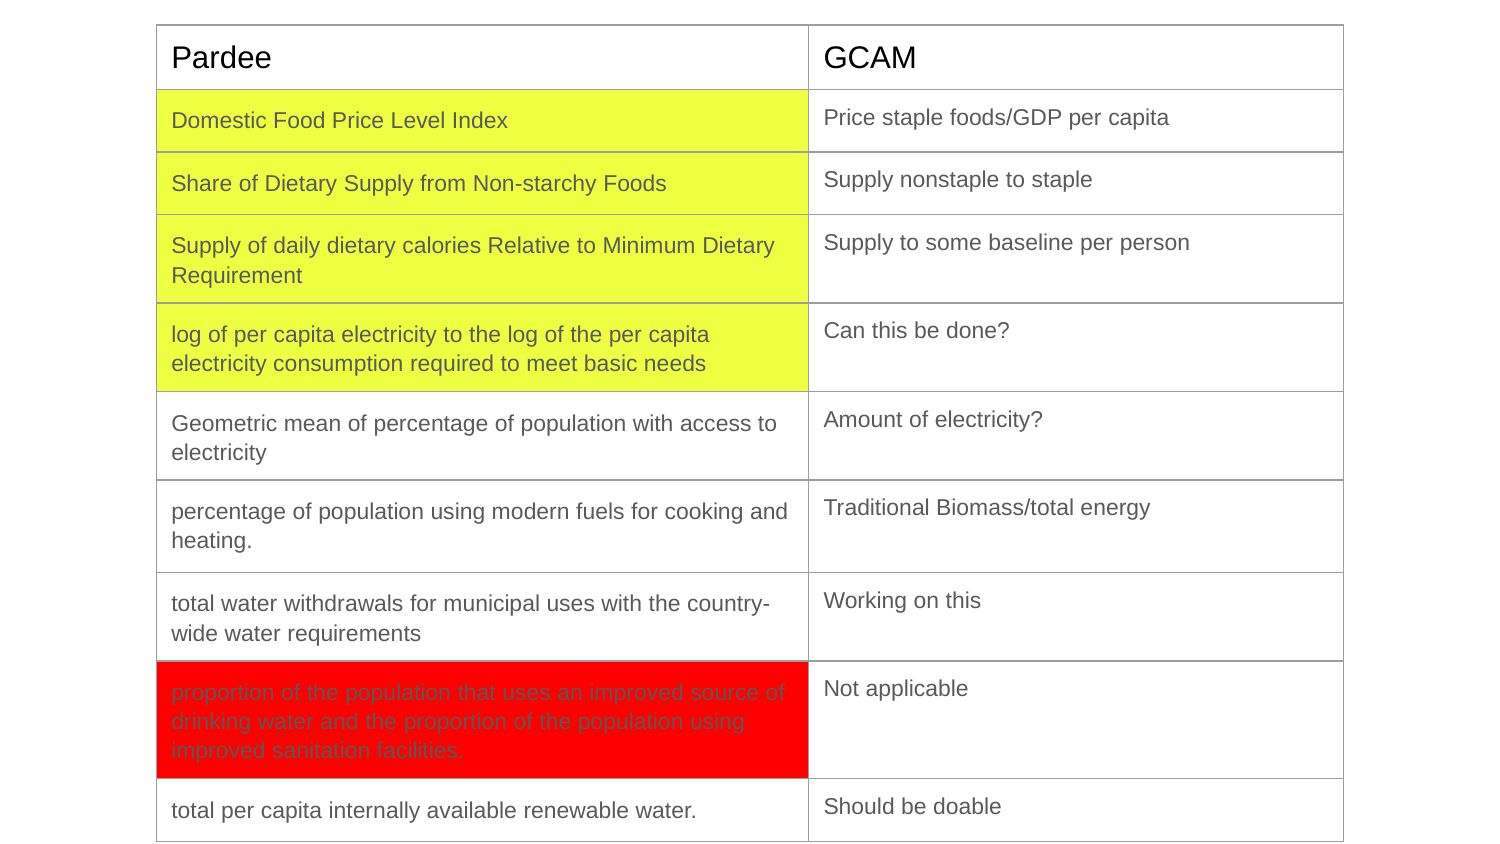

| Pardee | GCAM |
| --- | --- |
| Domestic Food Price Level Index | Price staple foods/GDP per capita |
| Share of Dietary Supply from Non-starchy Foods | Supply nonstaple to staple |
| Supply of daily dietary calories Relative to Minimum Dietary Requirement | Supply to some baseline per person |
| log of per capita electricity to the log of the per capita electricity consumption required to meet basic needs | Can this be done? |
| Geometric mean of percentage of population with access to electricity | Amount of electricity? |
| percentage of population using modern fuels for cooking and heating. | Traditional Biomass/total energy |
| total water withdrawals for municipal uses with the country-wide water requirements | Working on this |
| proportion of the population that uses an improved source of drinking water and the proportion of the population using improved sanitation facilities. | Not applicable |
| total per capita internally available renewable water. | Should be doable |